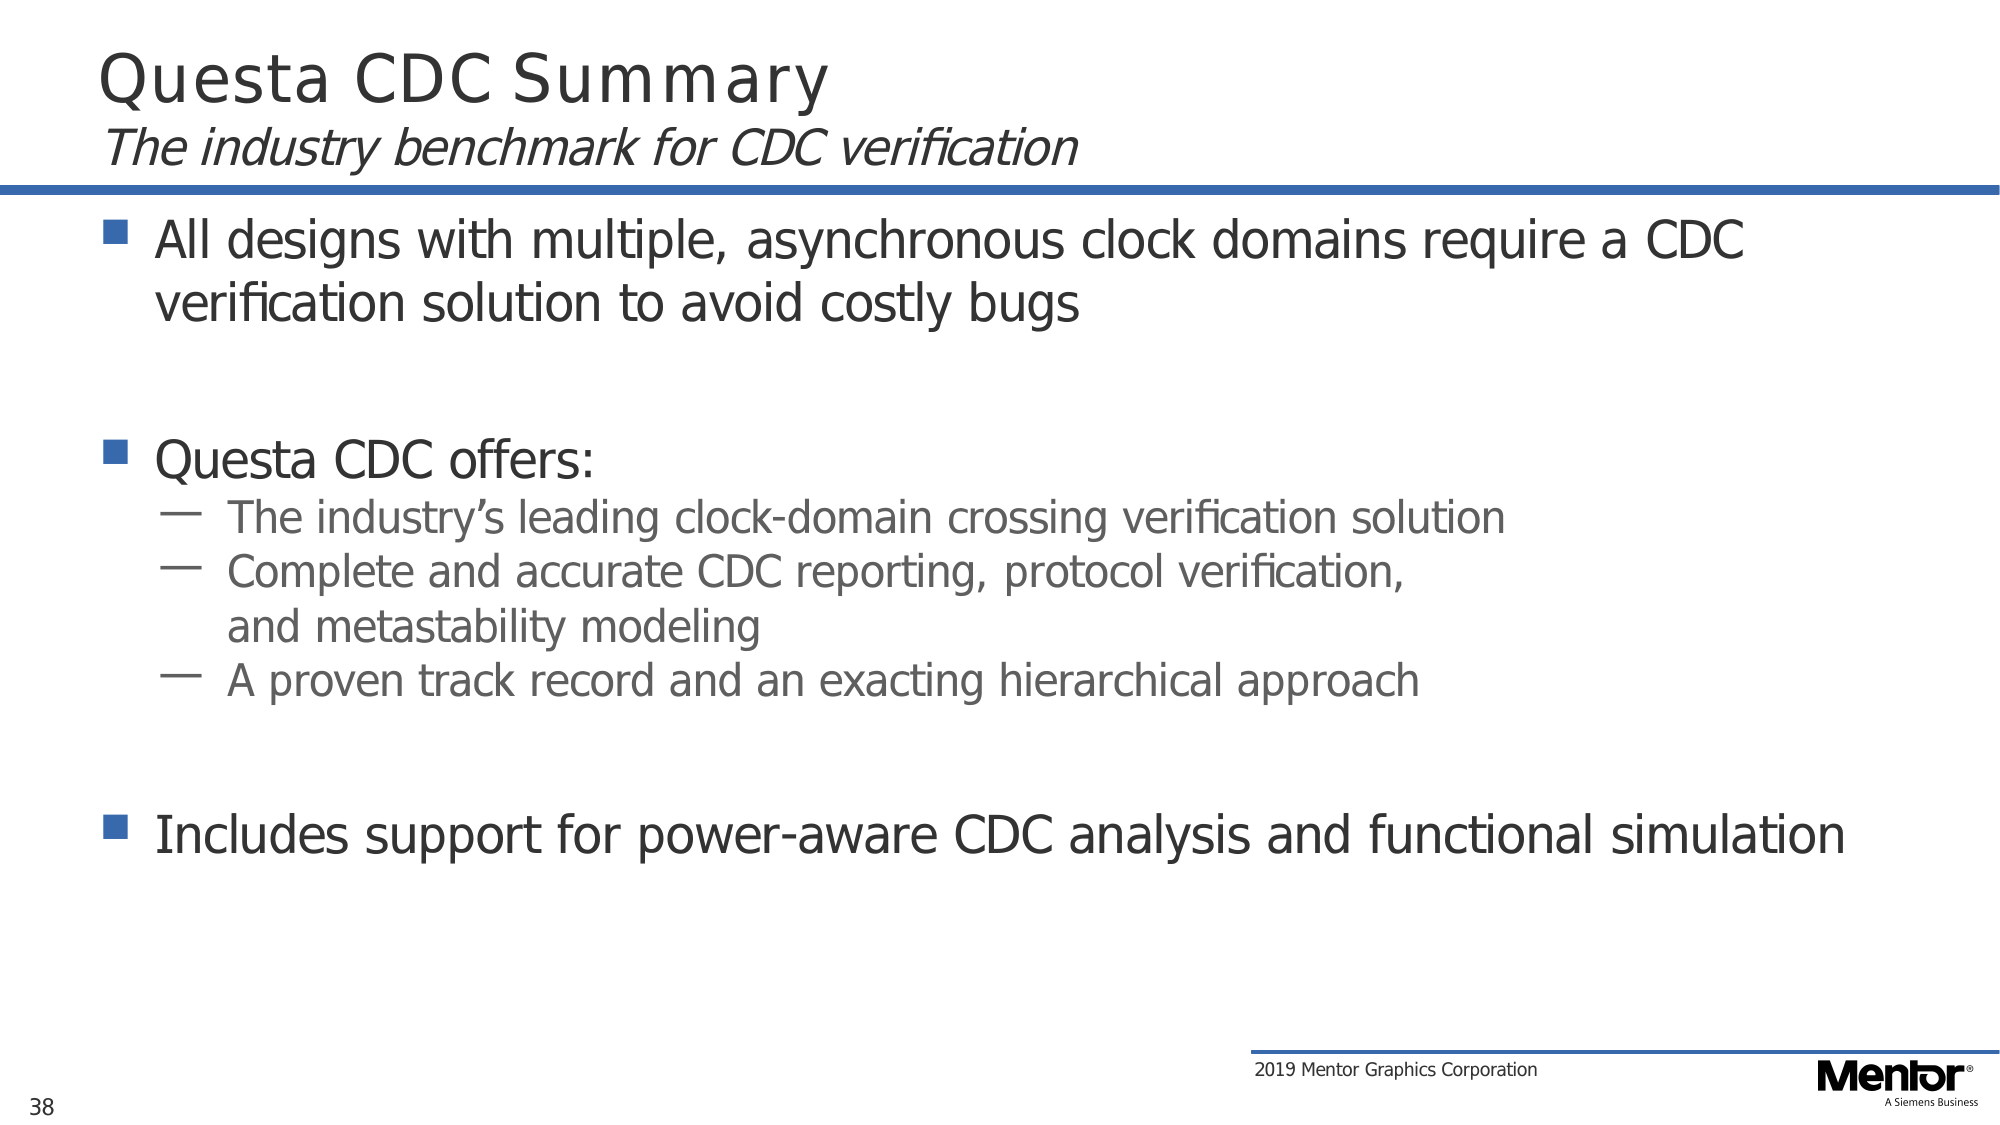

# Questa CDC Summary The industry benchmark for CDC verification
All designs with multiple, asynchronous clock domains require a CDC verification solution to avoid costly bugs

Questa CDC offers:
The industry’s leading clock-domain crossing verification solution
Complete and accurate CDC reporting, protocol verification,
and metastability modeling
A proven track record and an exacting hierarchical approach

Includes support for power-aware CDC analysis and functional simulation
38